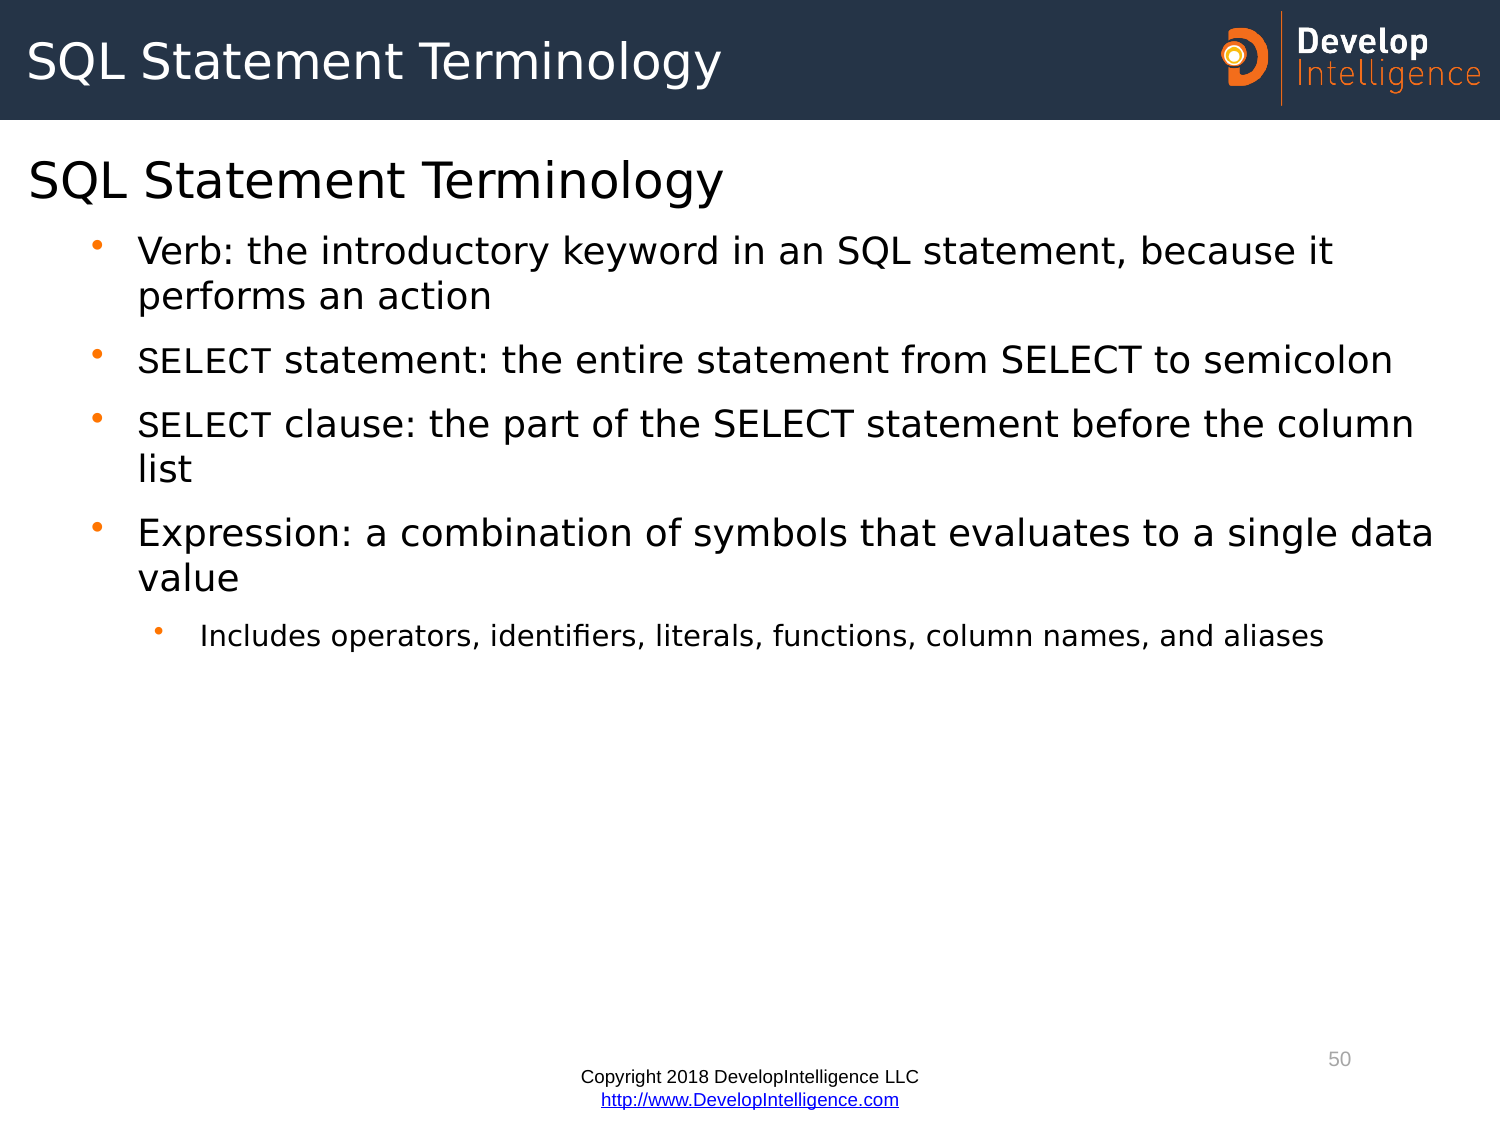

# SQL Statement Terminology
SQL Statement Terminology
Verb: the introductory keyword in an SQL statement, because it performs an action
SELECT statement: the entire statement from SELECT to semicolon
SELECT clause: the part of the SELECT statement before the column list
Expression: a combination of symbols that evaluates to a single data value
Includes operators, identifiers, literals, functions, column names, and aliases

50